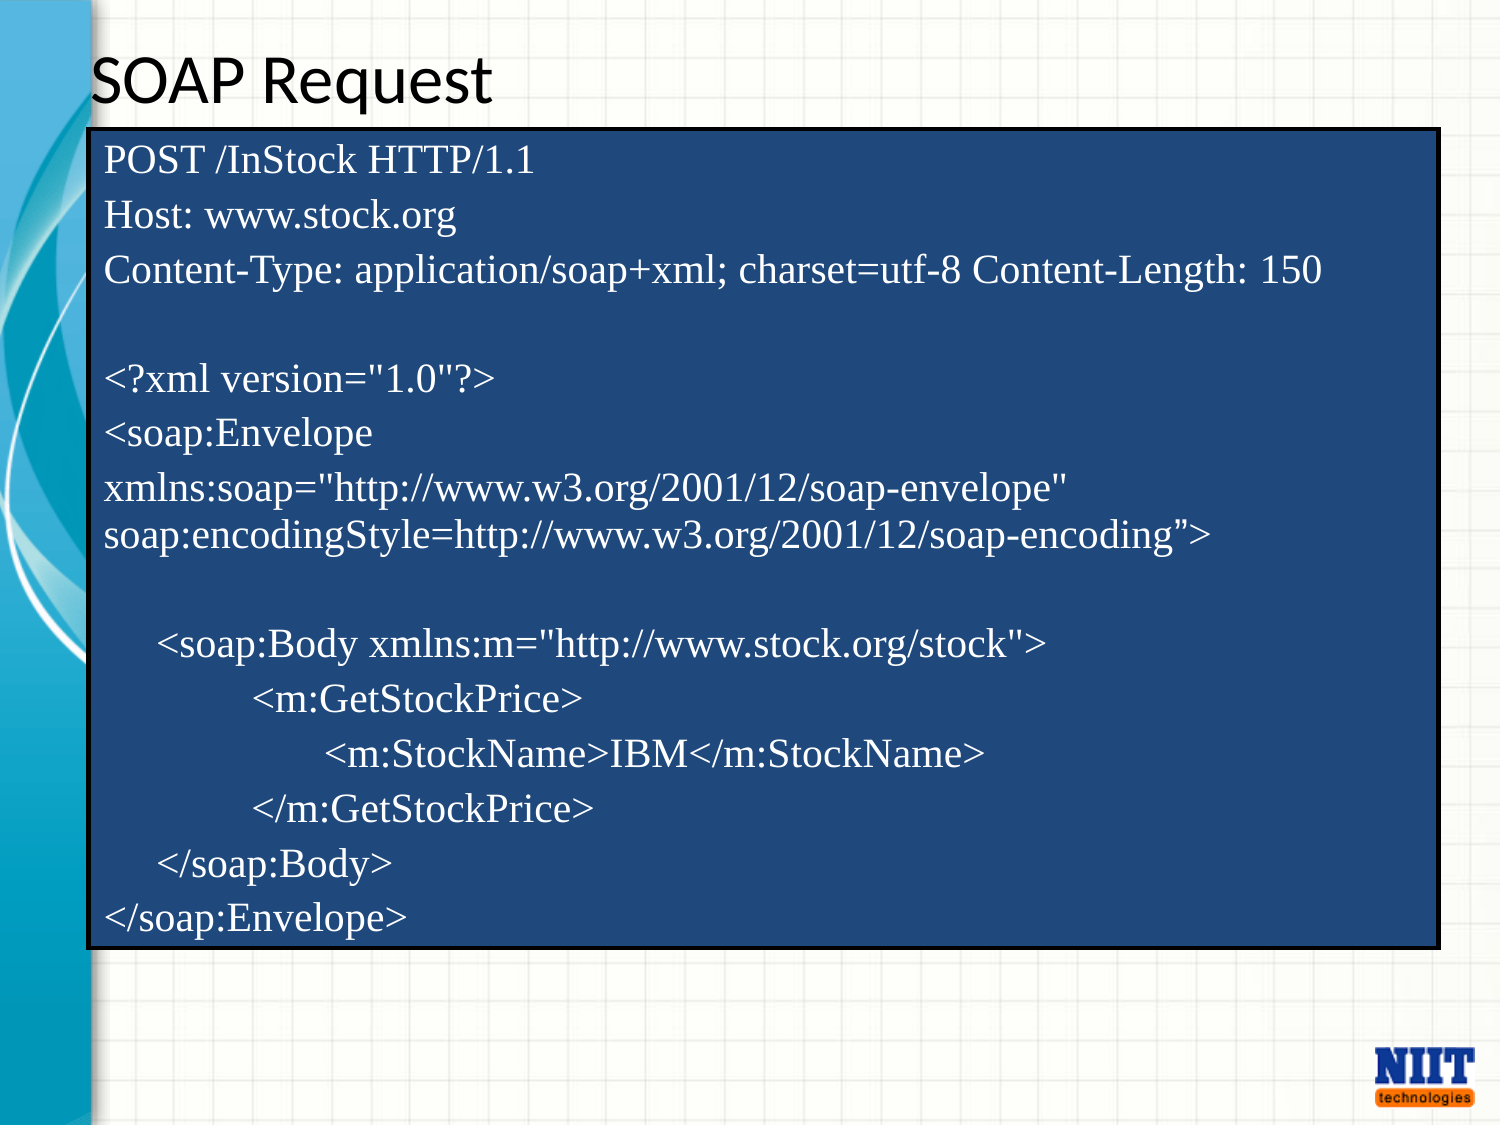

# SOAP Request
| POST /InStock HTTP/1.1 Host: www.stock.org Content-Type: application/soap+xml; charset=utf-8 Content-Length: 150 <?xml version="1.0"?> <soap:Envelope xmlns:soap="http://www.w3.org/2001/12/soap-envelope" soap:encodingStyle=http://www.w3.org/2001/12/soap-encoding”> <soap:Body xmlns:m="http://www.stock.org/stock">     <m:GetStockPrice> <m:StockName>IBM</m:StockName>      </m:GetStockPrice> </soap:Body> </soap:Envelope> |
| --- |